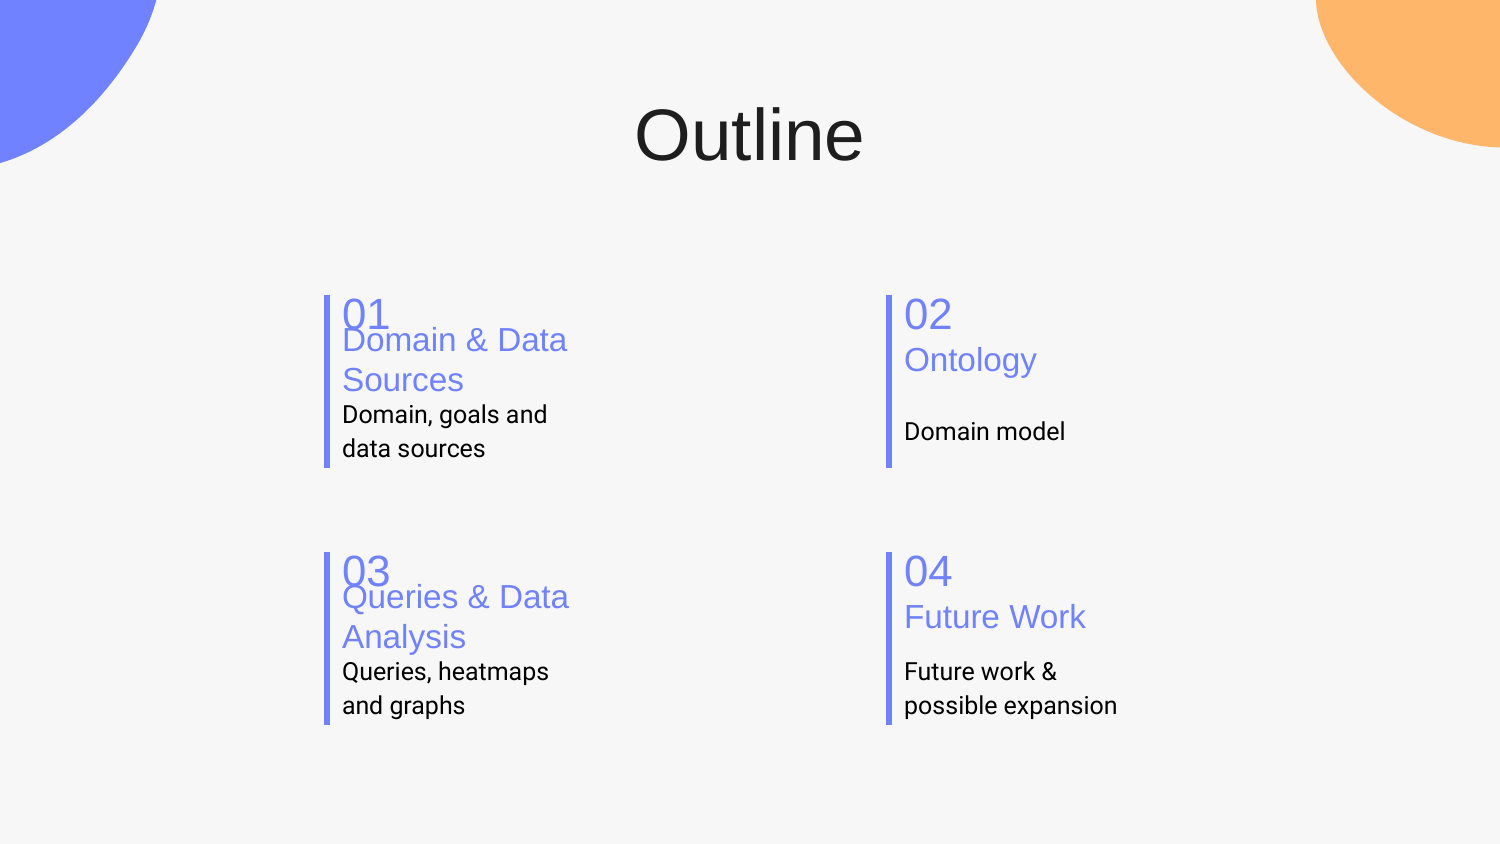

# Outline

01
02
Domain & Data Sources
Ontology
Domain, goals and data sources
Domain model
03
04
Queries & Data Analysis
Future Work
Queries, heatmaps and graphs
Future work & possible expansion